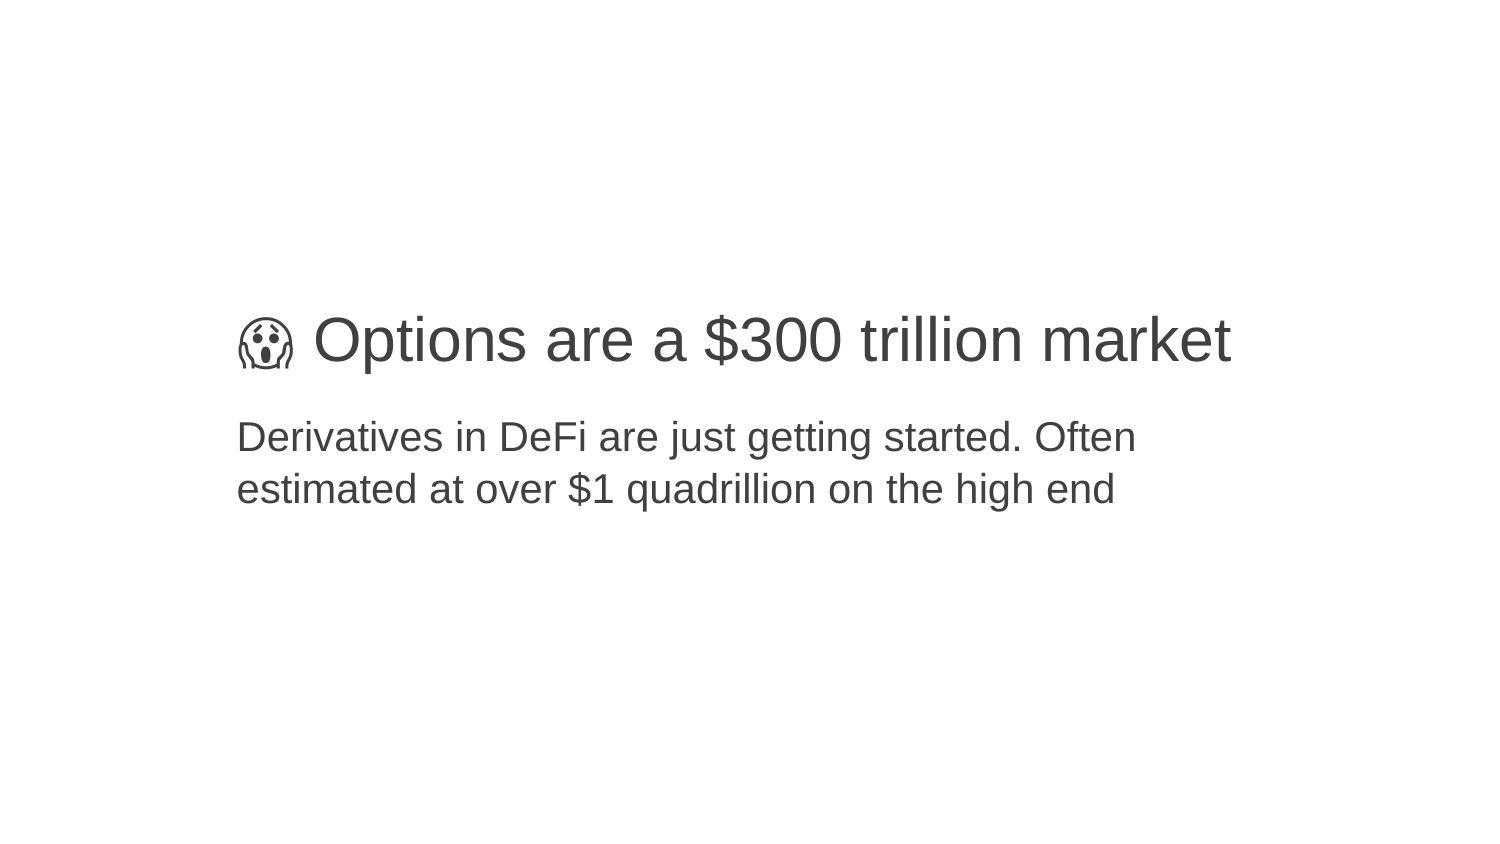

😱 Options are a $300 trillion market
Derivatives in DeFi are just getting started. Often estimated at over $1 quadrillion on the high end